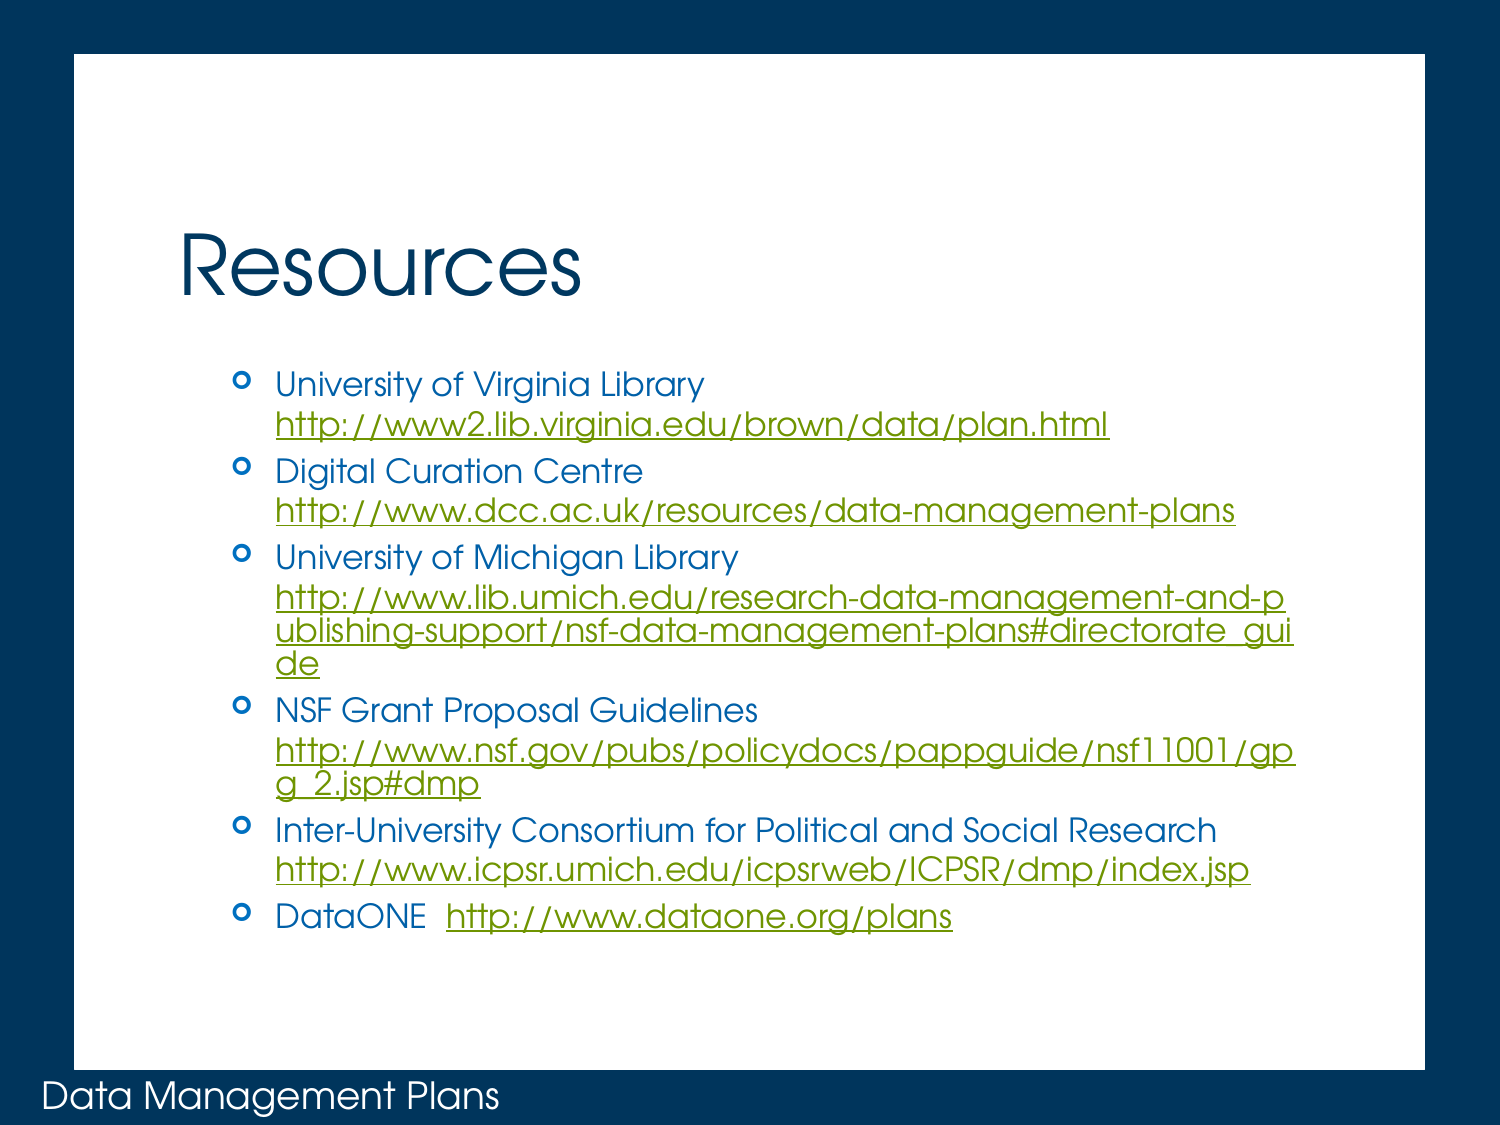

Resources
University of Virginia Library  http://www2.lib.virginia.edu/brown/data/plan.html
Digital Curation Centre http://www.dcc.ac.uk/resources/data-management-plans
University of Michigan Library http://www.lib.umich.edu/research-data-management-and-publishing-support/nsf-data-management-plans#directorate_guide
NSF Grant Proposal Guidelines http://www.nsf.gov/pubs/policydocs/pappguide/nsf11001/gpg_2.jsp#dmp
Inter-University Consortium for Political and Social Research http://www.icpsr.umich.edu/icpsrweb/ICPSR/dmp/index.jsp
DataONE  http://www.dataone.org/plans

Data Management Plans